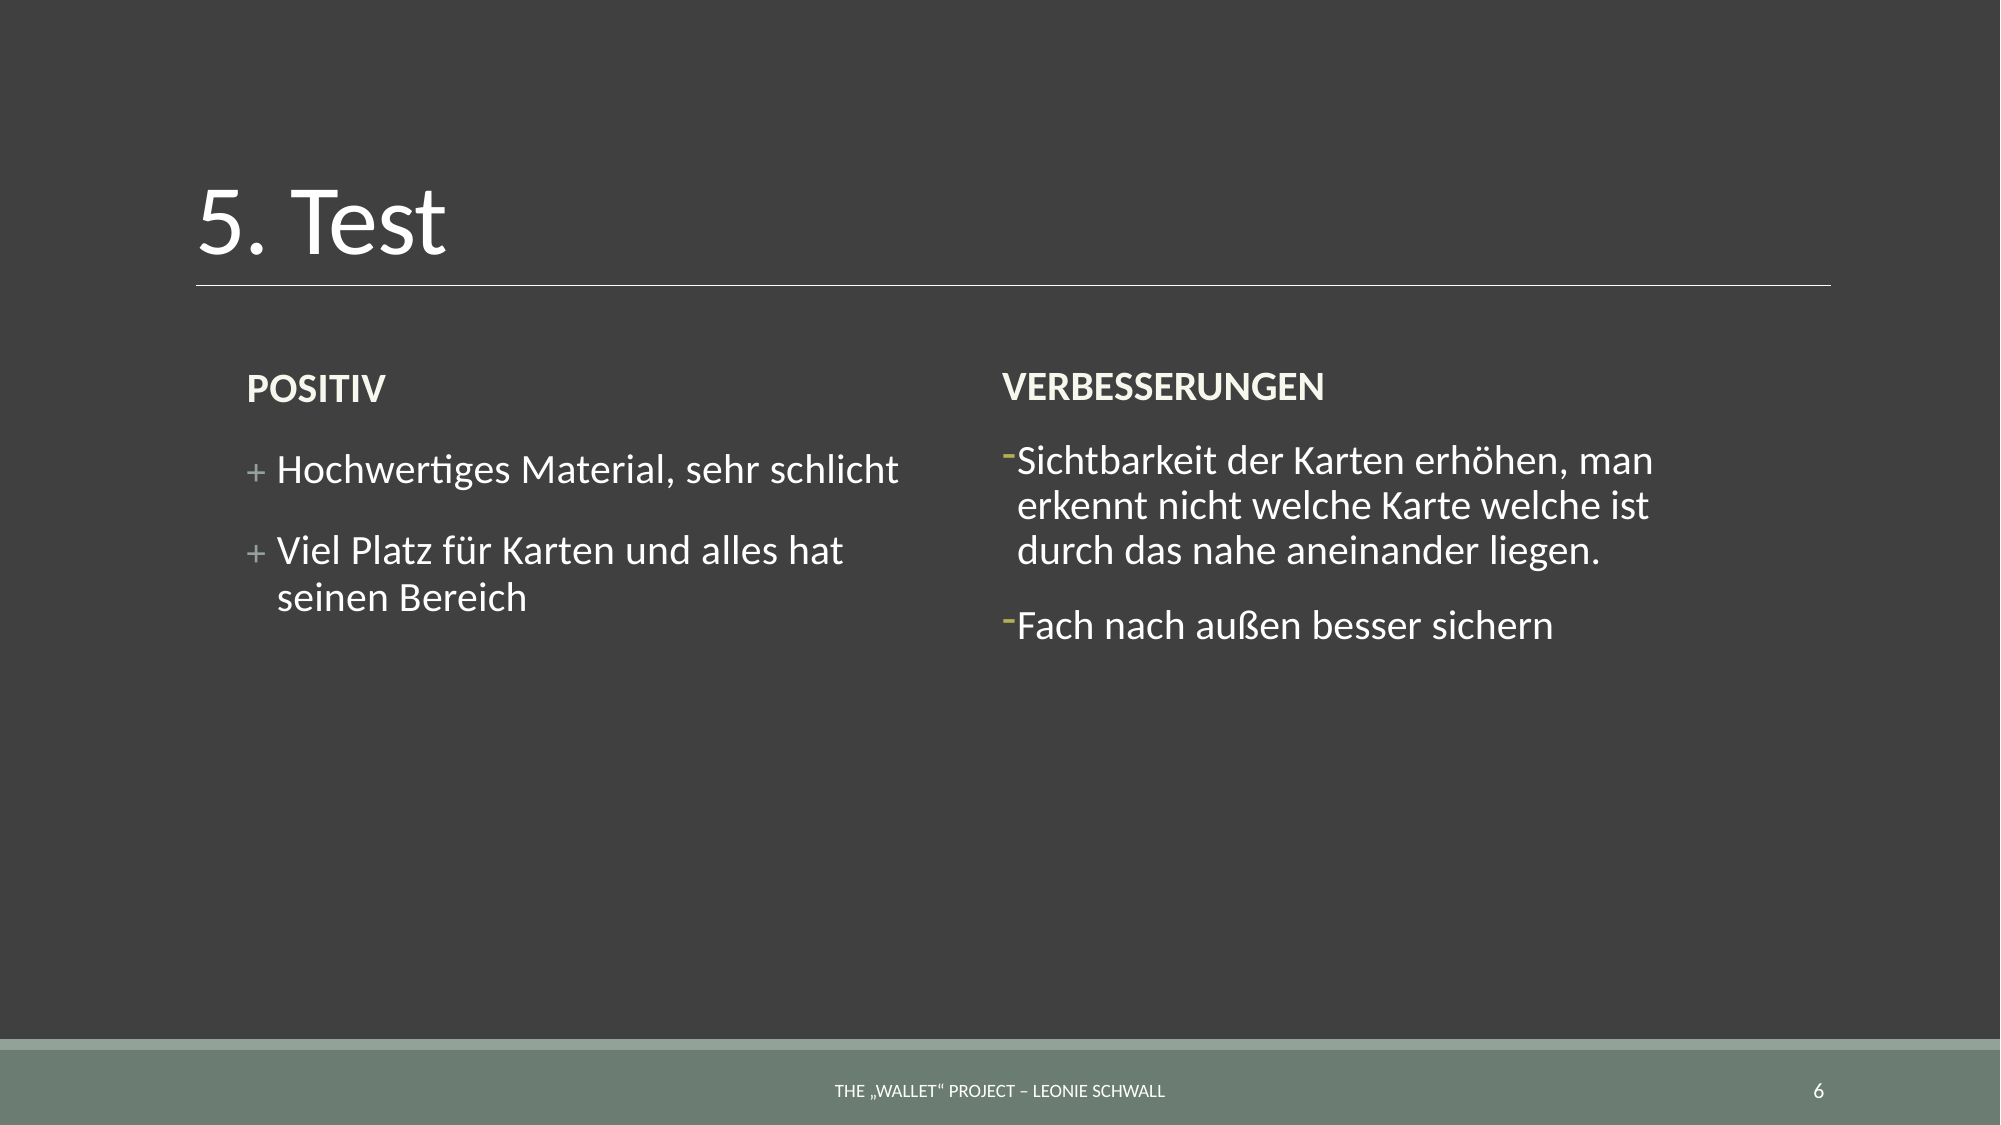

# 5. Test
POSITIV
Hochwertiges Material, sehr schlicht
Viel Platz für Karten und alles hat seinen Bereich
VERBESSERUNGEN
Sichtbarkeit der Karten erhöhen, man erkennt nicht welche Karte welche ist durch das nahe aneinander liegen.
Fach nach außen besser sichern
The „wallet“ project – Leonie Schwall
6